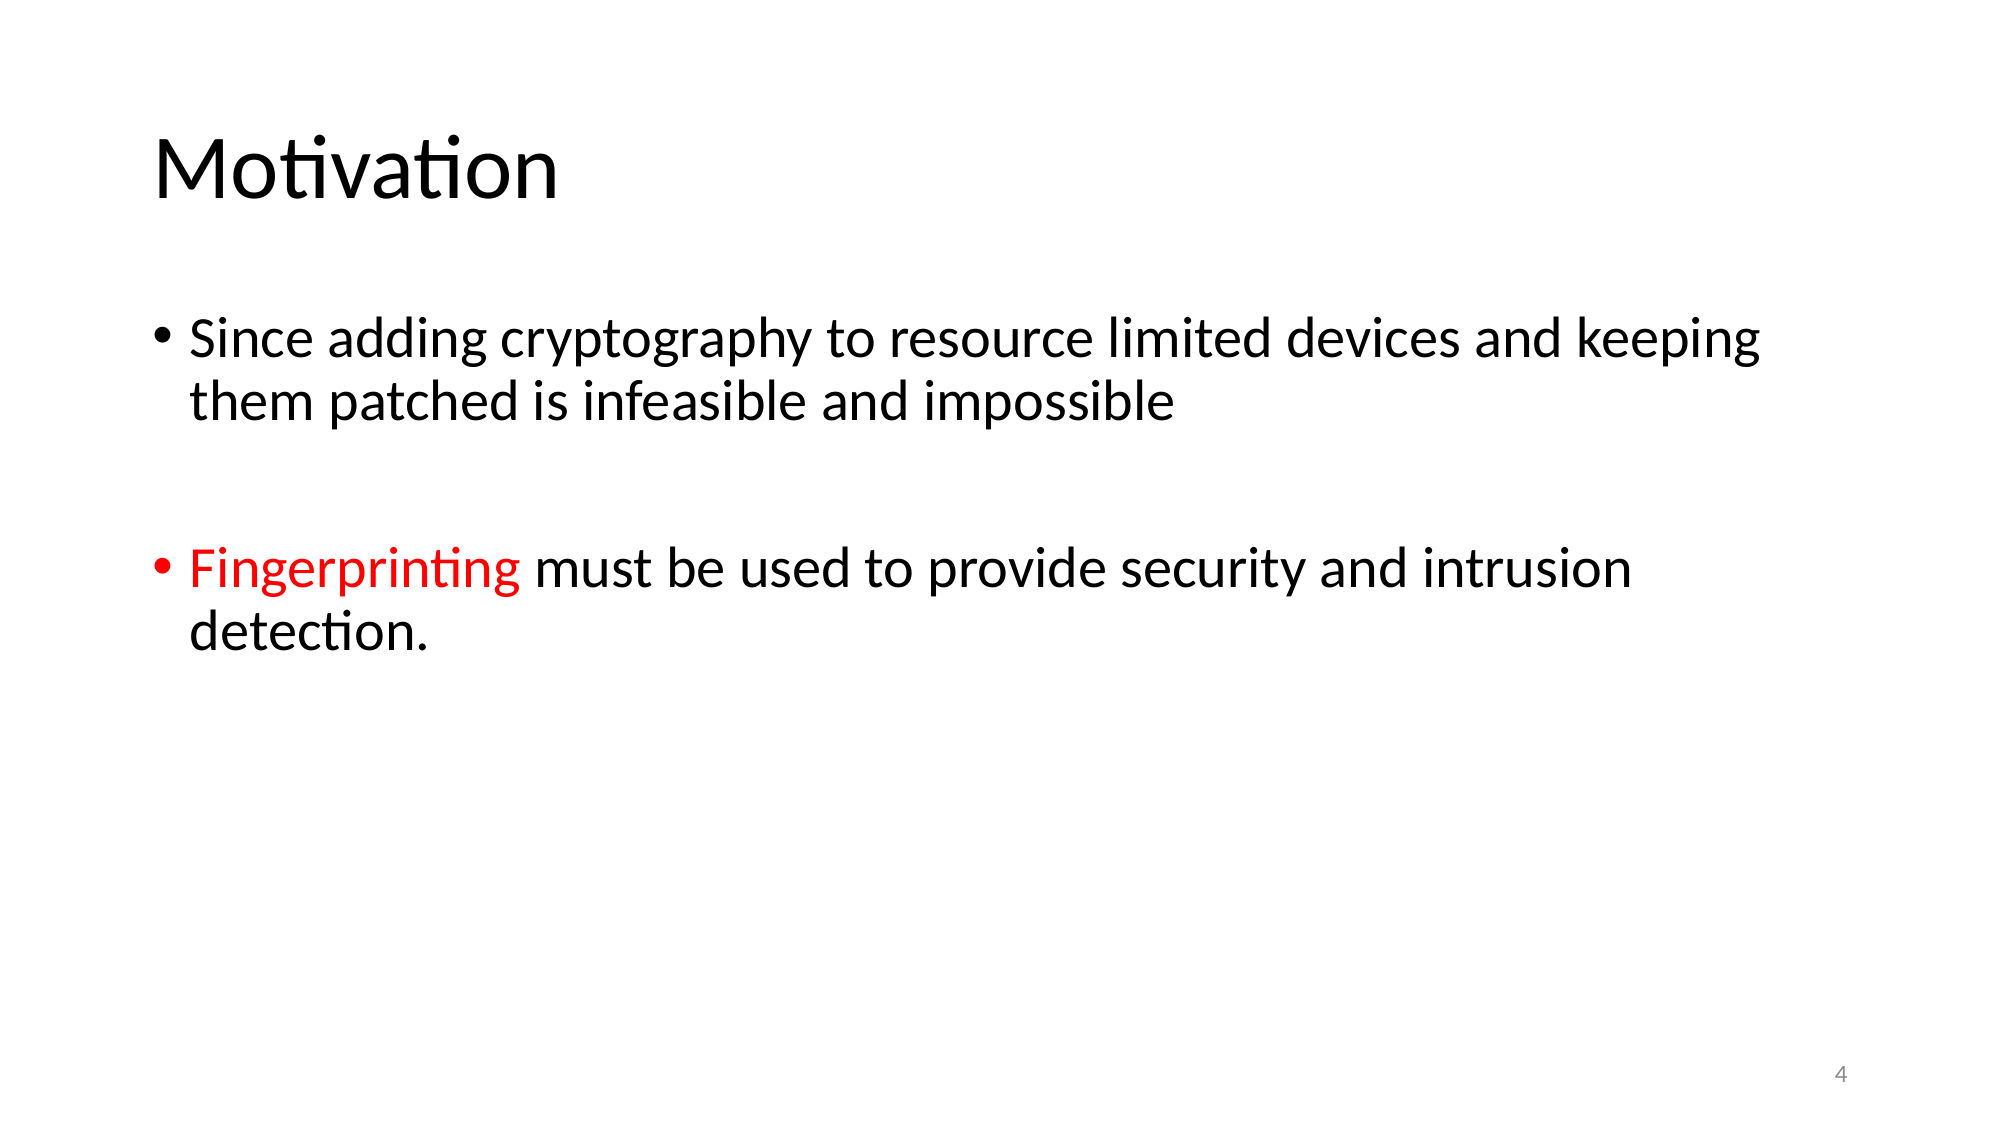

# Motivation
Since adding cryptography to resource limited devices and keeping them patched is infeasible and impossible

Fingerprinting must be used to provide security and intrusion
detection.
4